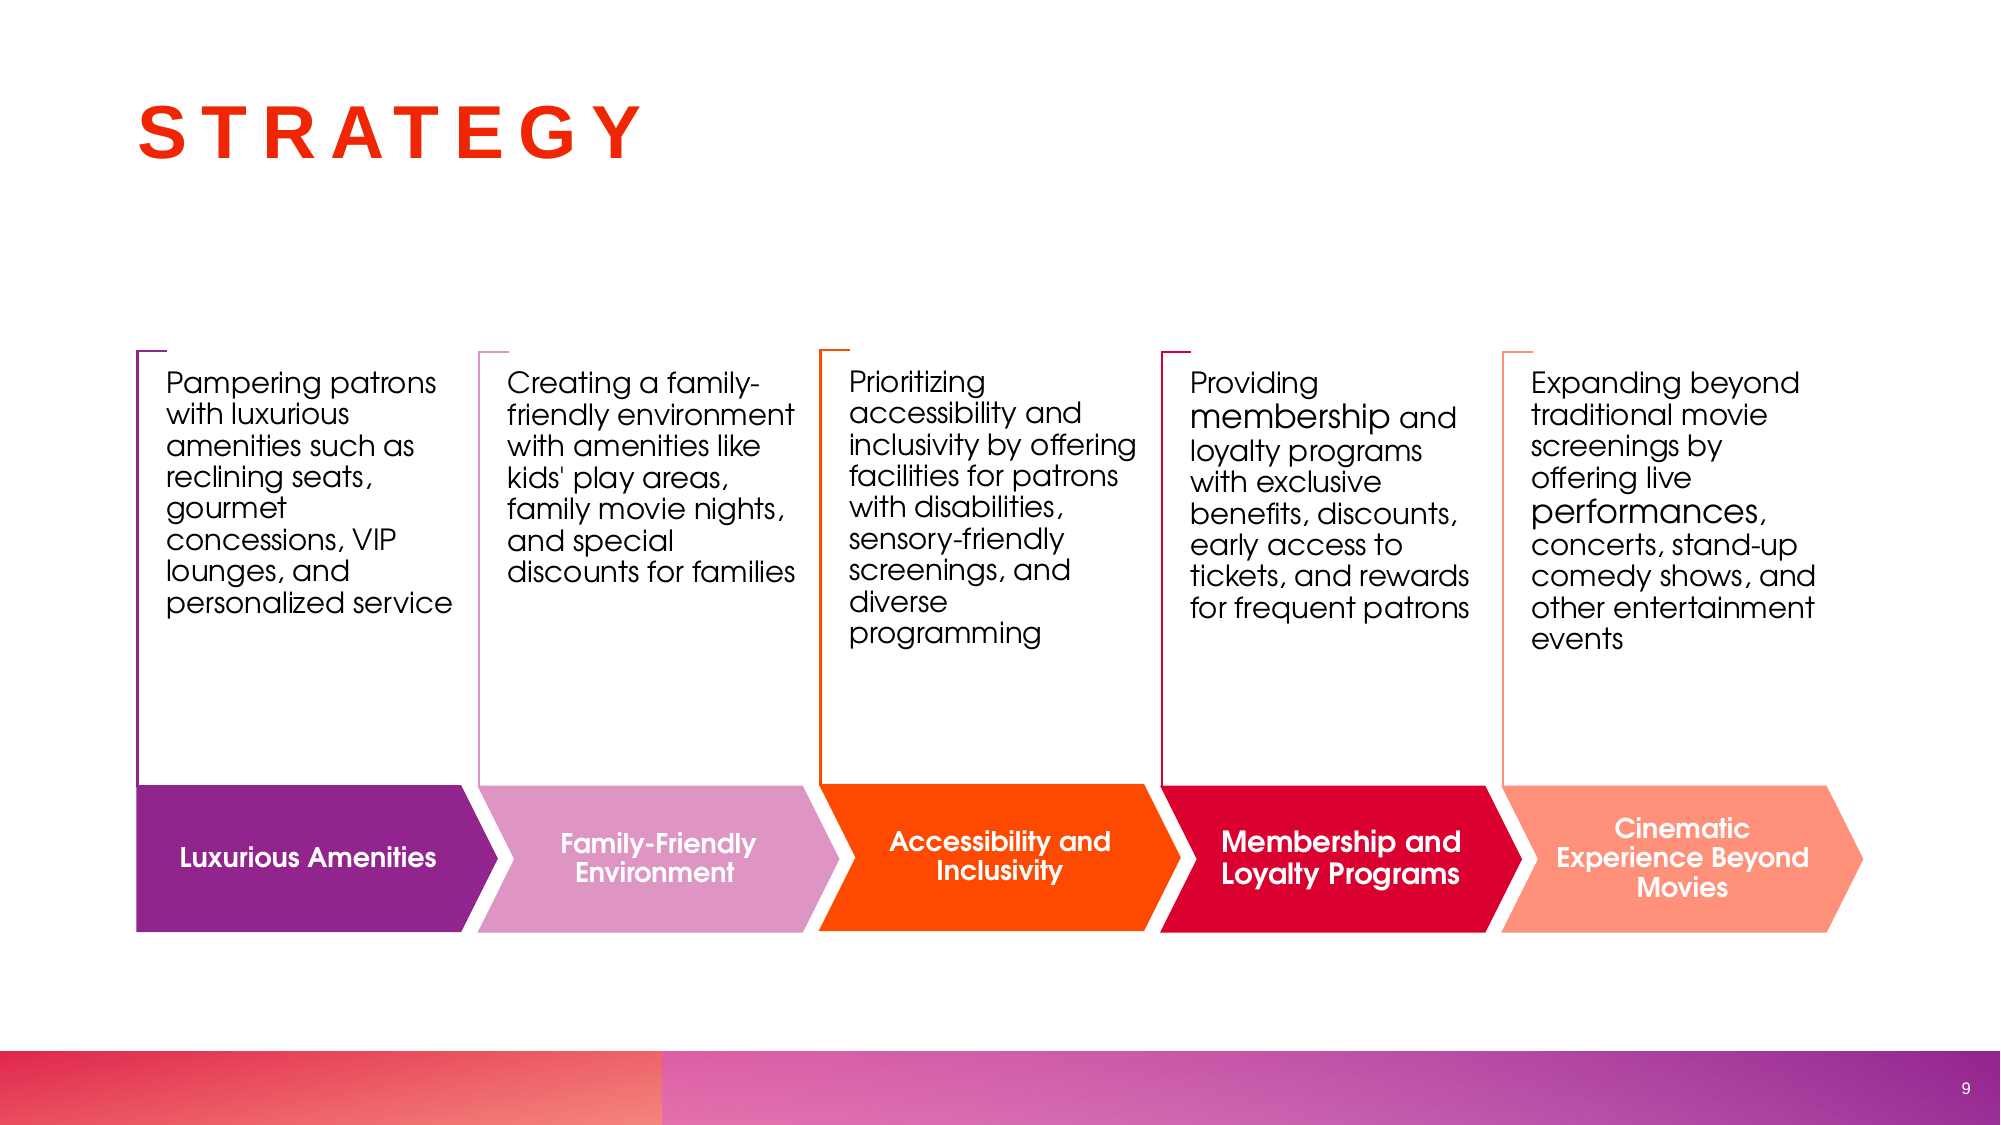

# strategy
Luxurious Amenities
Pampering patrons with luxurious amenities such as reclining seats, gourmet concessions, VIP lounges, and personalized service
Family-Friendly Environment
Creating a family-friendly environment with amenities like kids' play areas, family movie nights, and special discounts for families
Accessibility and Inclusivity
Prioritizing accessibility and inclusivity by offering facilities for patrons with disabilities, sensory-friendly screenings, and diverse programming
Membership and Loyalty Programs
Providing membership and loyalty programs with exclusive benefits, discounts, early access to tickets, and rewards for frequent patrons
Cinematic Experience Beyond Movies
Expanding beyond traditional movie screenings by offering live performances, concerts, stand-up comedy shows, and other entertainment events
9